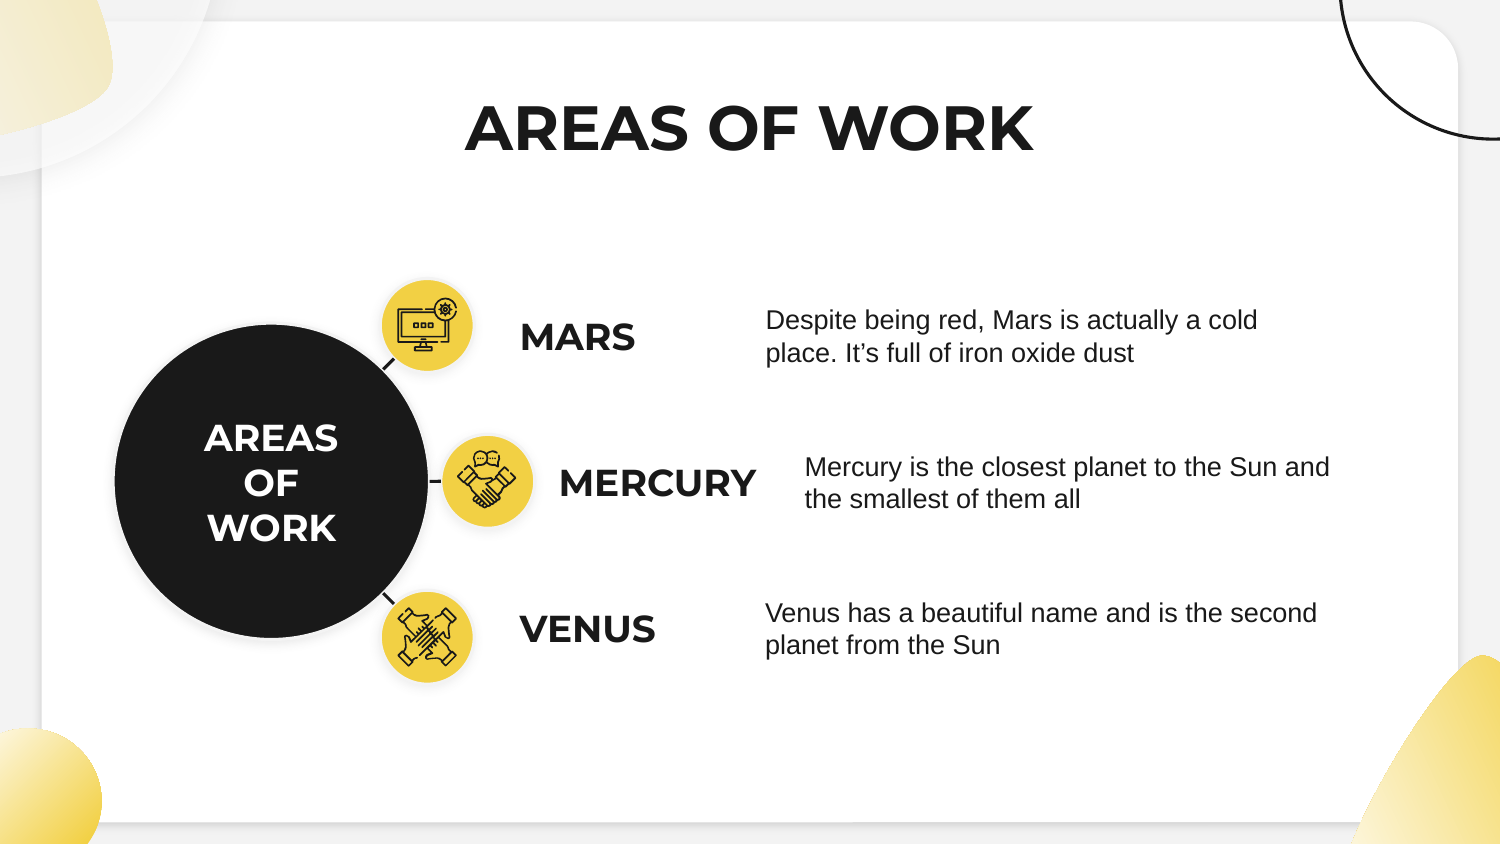

# AREAS OF WORK

Despite being red, Mars is actually a cold place. It’s full of iron oxide dust
MARS

AREAS OF WORK

Mercury is the closest planet to the Sun and the smallest of them all
MERCURY

VENUS
Venus has a beautiful name and is the second planet from the Sun